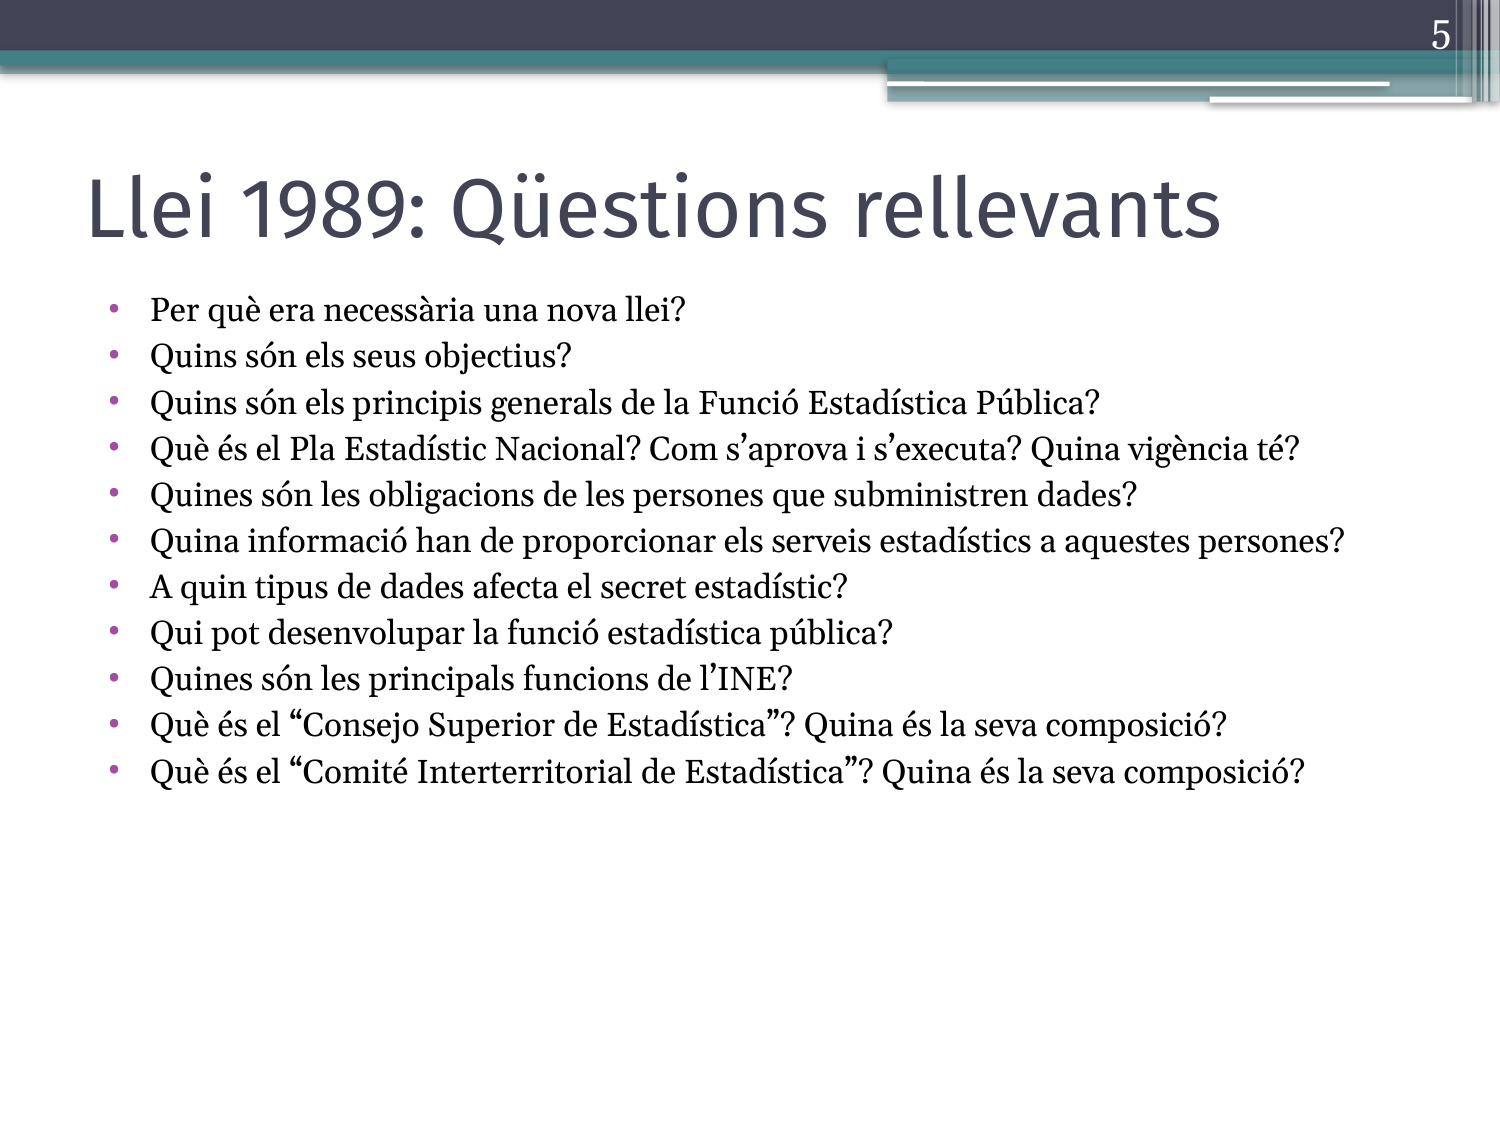

5
# Llei 1989: Qüestions rellevants
Per què era necessària una nova llei?
Quins són els seus objectius?
Quins són els principis generals de la Funció Estadística Pública?
Què és el Pla Estadístic Nacional? Com s’aprova i s’executa? Quina vigència té?
Quines són les obligacions de les persones que subministren dades?
Quina informació han de proporcionar els serveis estadístics a aquestes persones?
A quin tipus de dades afecta el secret estadístic?
Qui pot desenvolupar la funció estadística pública?
Quines són les principals funcions de l’INE?
Què és el “Consejo Superior de Estadística”? Quina és la seva composició?
Què és el “Comité Interterritorial de Estadística”? Quina és la seva composició?